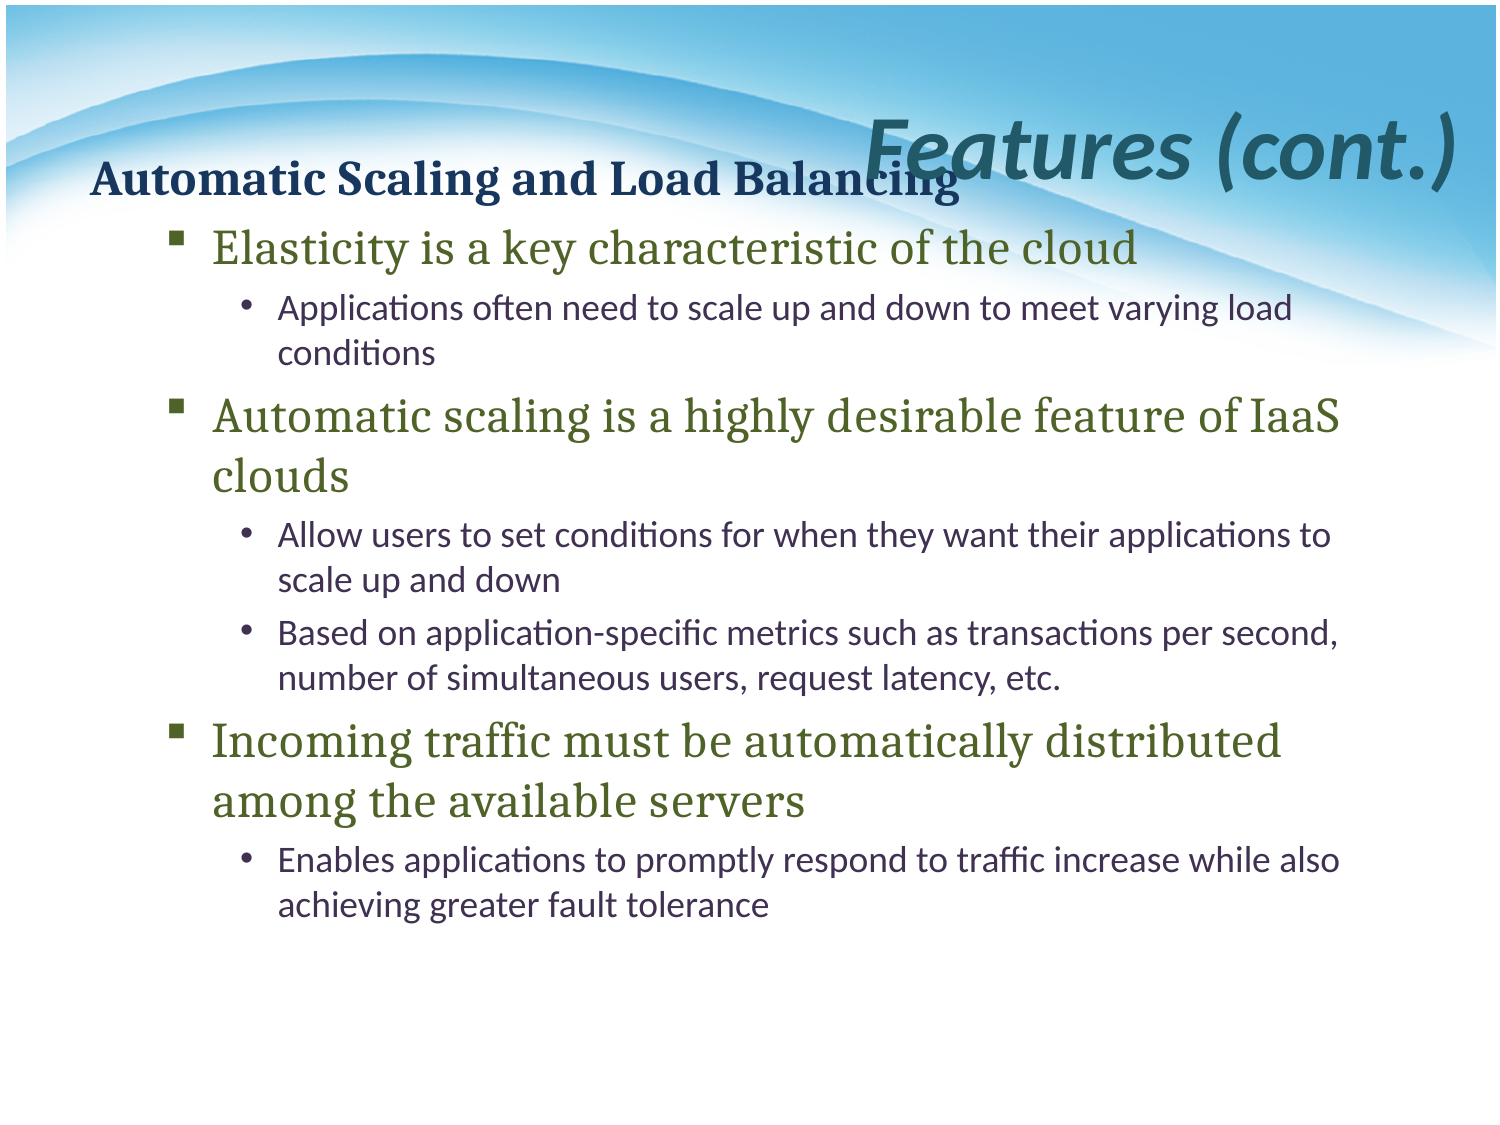

# Features (cont.)
Automatic Scaling and Load Balancing
Elasticity is a key characteristic of the cloud
Applications often need to scale up and down to meet varying load conditions
Automatic scaling is a highly desirable feature of IaaS clouds
Allow users to set conditions for when they want their applications to scale up and down
Based on application-specific metrics such as transactions per second, number of simultaneous users, request latency, etc.
Incoming traffic must be automatically distributed among the available servers
Enables applications to promptly respond to traffic increase while also achieving greater fault tolerance